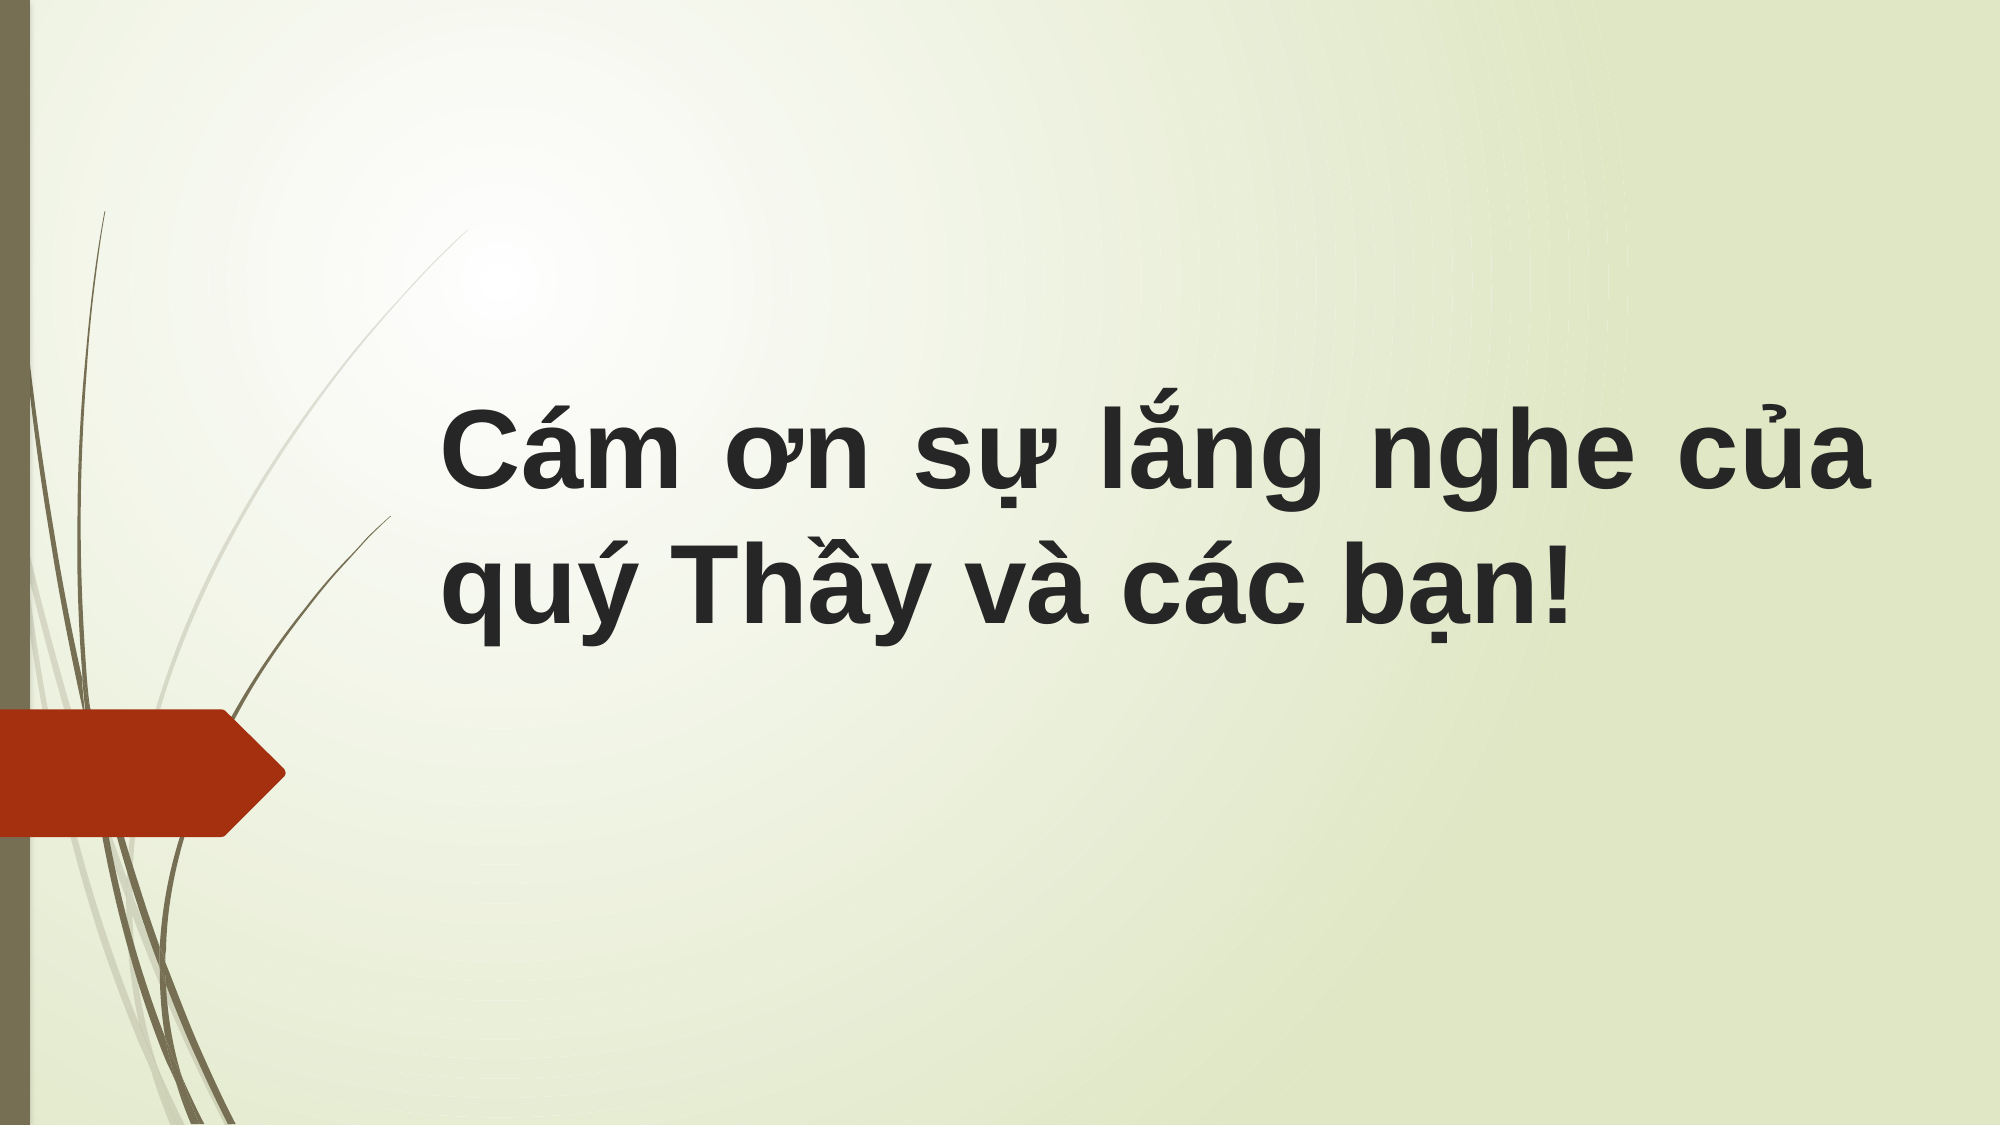

# Cám ơn sự lắng nghe của quý Thầy và các bạn!